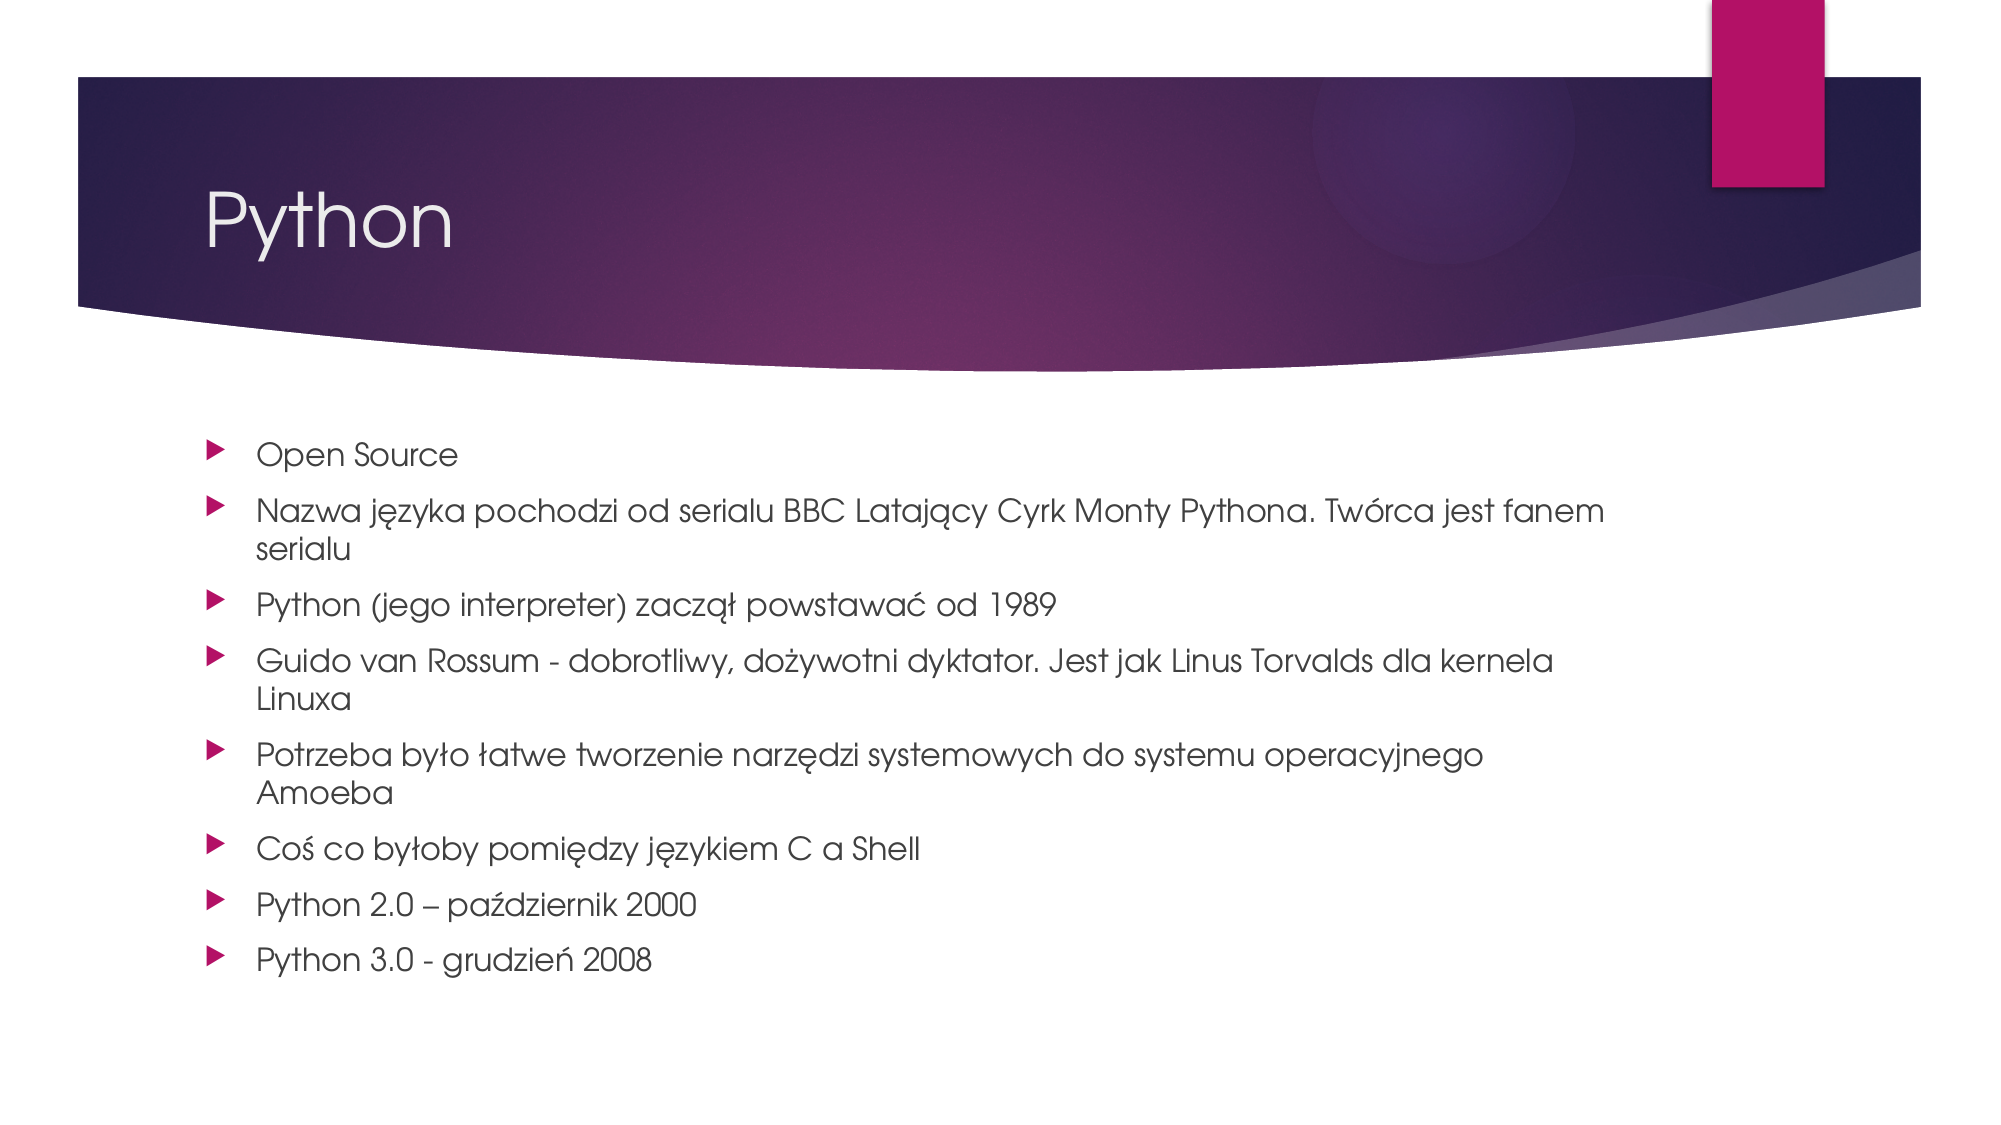

# Python
Open Source
Nazwa języka pochodzi od serialu BBC Latający Cyrk Monty Pythona. Twórca jest fanem serialu
Python (jego interpreter) zaczął powstawać od 1989
Guido van Rossum - dobrotliwy, dożywotni dyktator. Jest jak Linus Torvalds dla kernela Linuxa
Potrzeba było łatwe tworzenie narzędzi systemowych do systemu operacyjnego Amoeba
Coś co byłoby pomiędzy językiem C a Shell
Python 2.0 – październik 2000
Python 3.0 - grudzień 2008